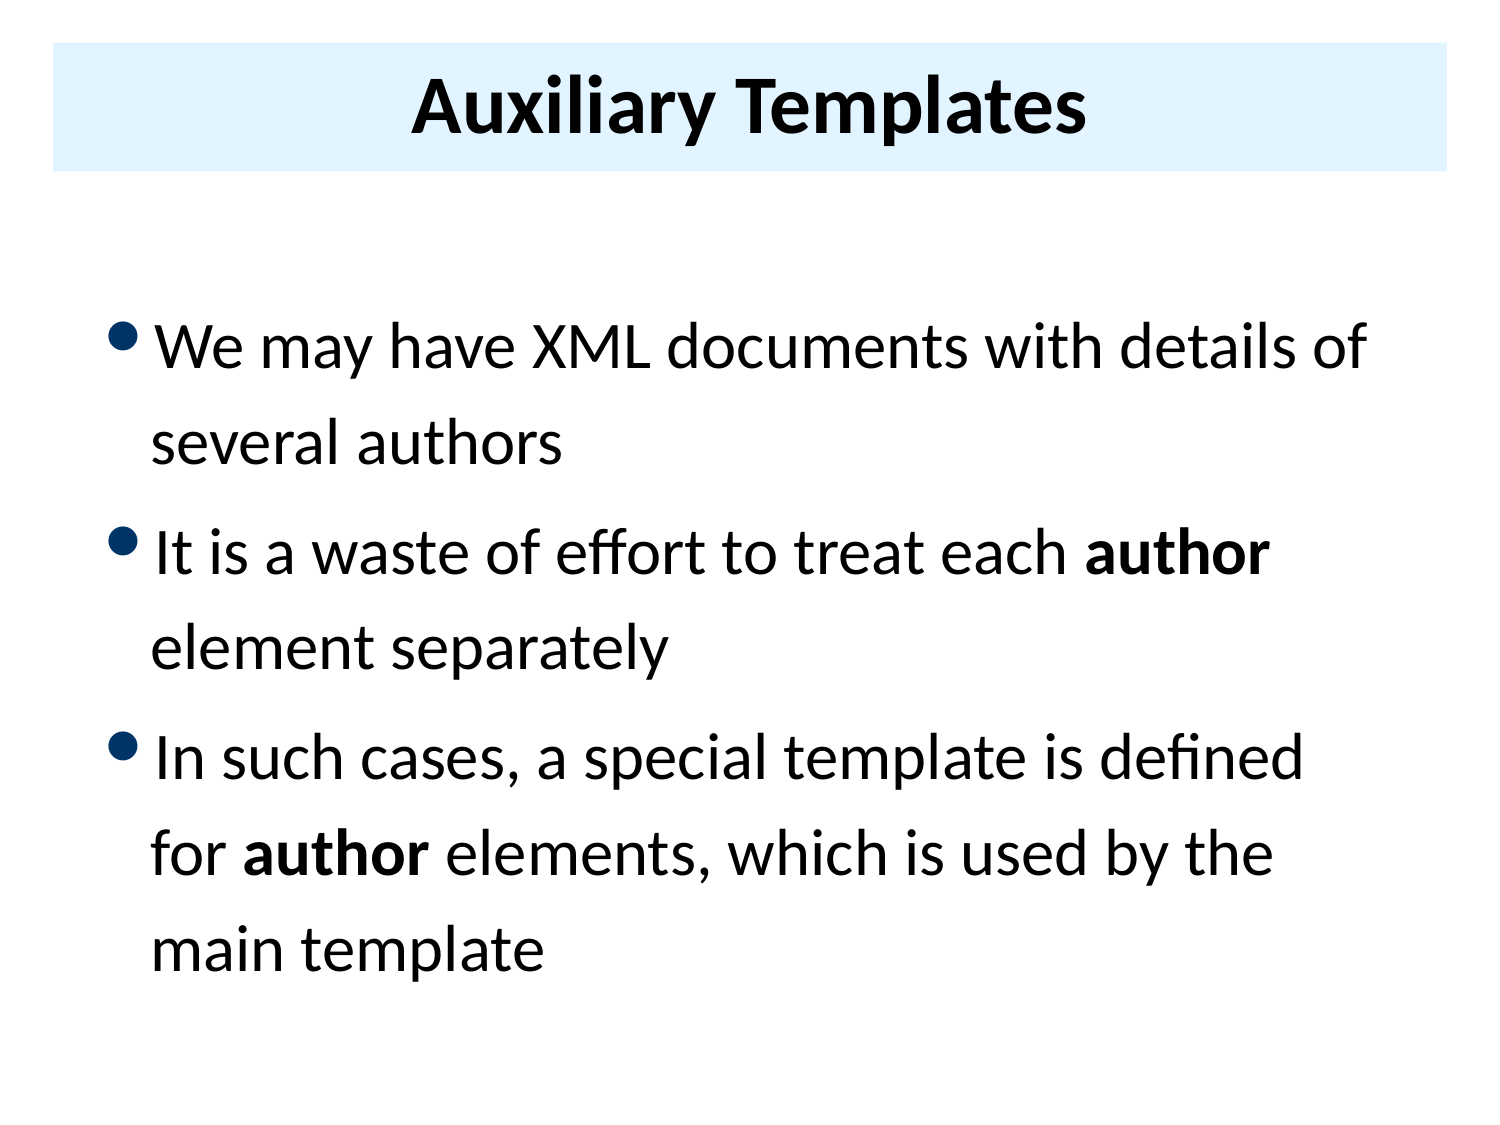

# Auxiliary Templates
We may have XML documents with details of several authors
It is a waste of effort to treat each author element separately
In such cases, a special template is defined for author elements, which is used by the main template